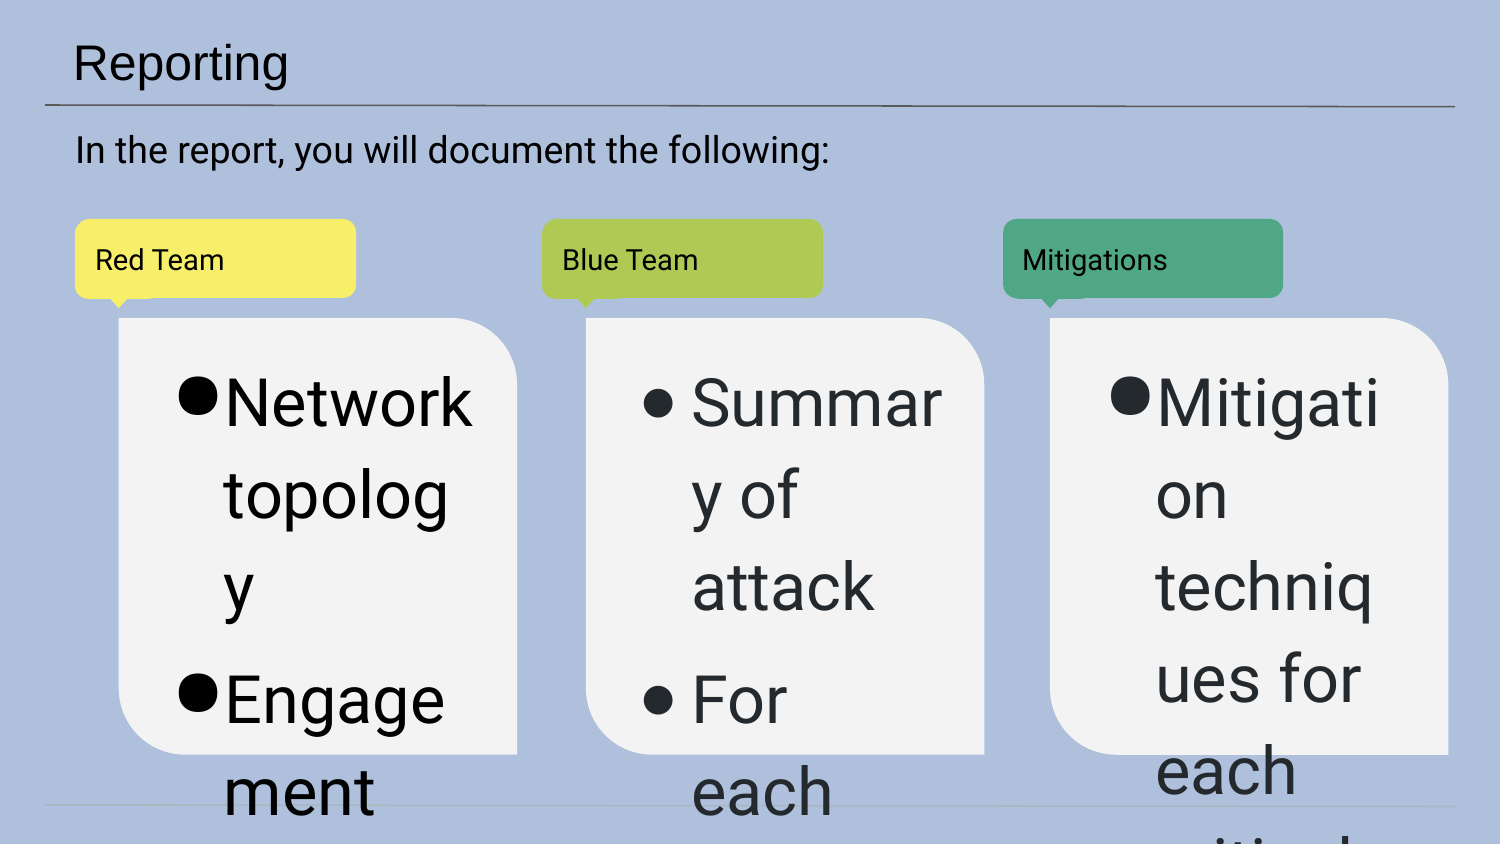

# Reporting
In the report, you will document the following:
Red Team
Blue Team
Mitigations
Network topology
Engagement overview and outcome
Critical vulnerabilities

Summary of attack
For each phase of the exploitation:
Log evidence of attack
Key findings from evidence
Mitigation techniques for each critical vulnerability.
Suggested alarms and thresholds